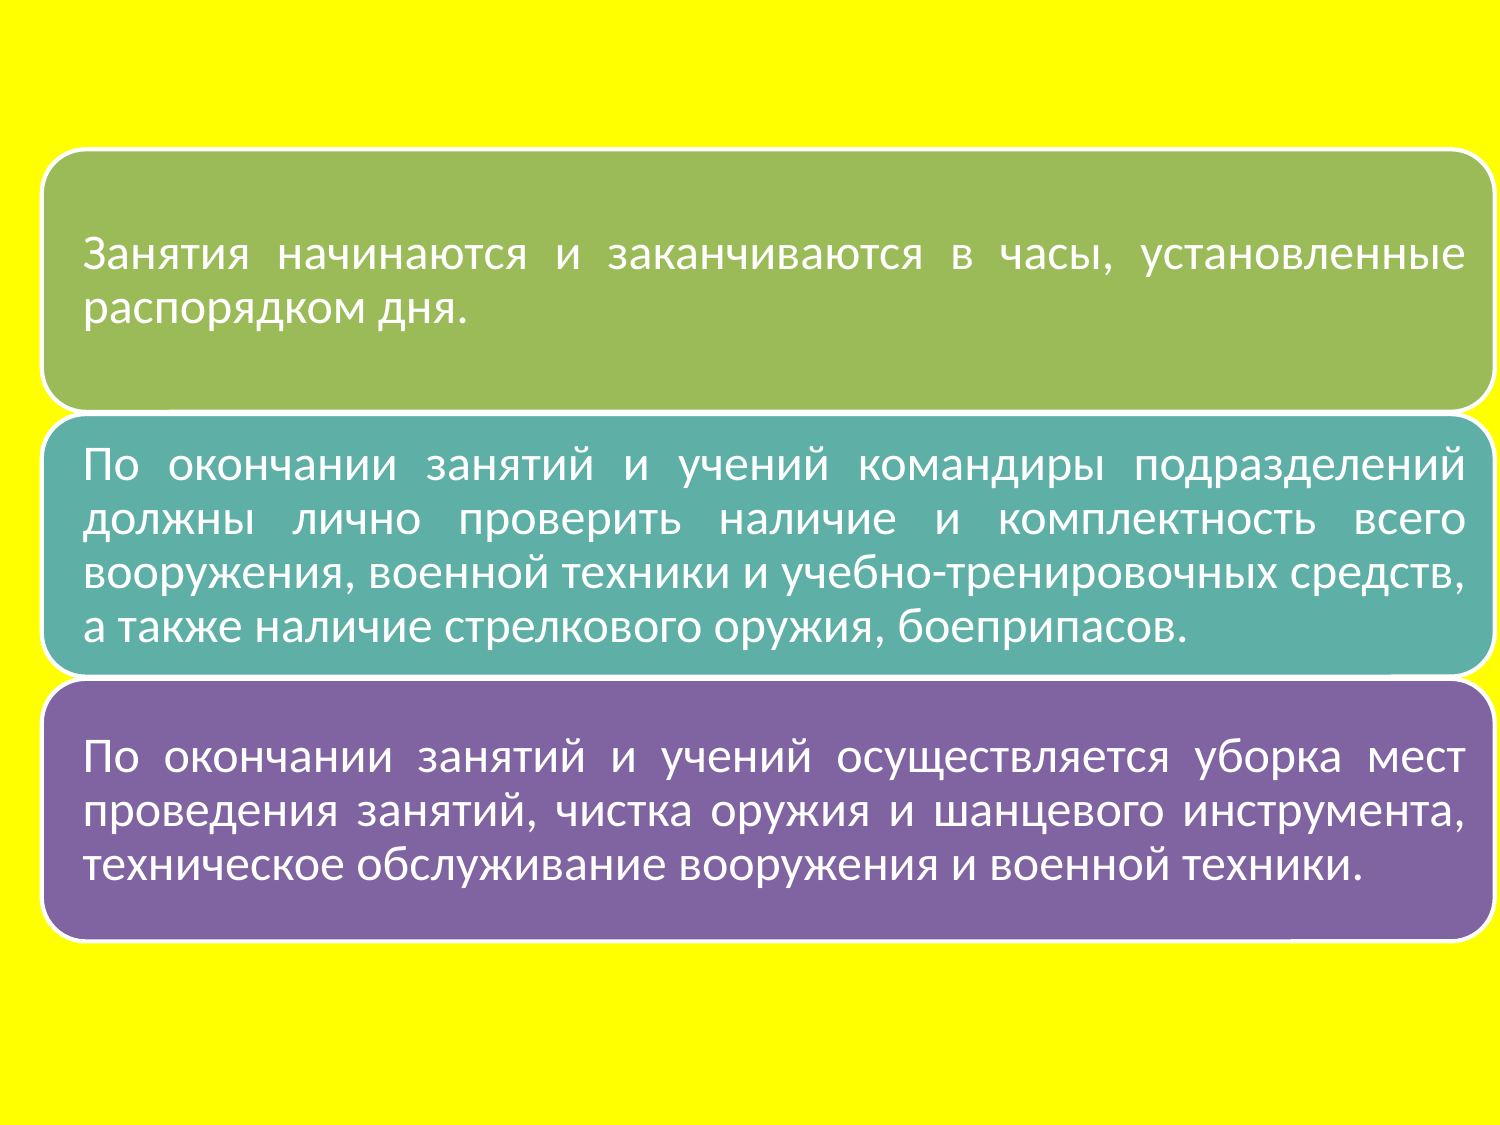

Занятия начинаются и заканчиваются в часы, установленные распорядком дня.
По окончании занятий и учений командиры подразделений должны лично проверить наличие и комплектность всего вооружения, военной техники и учебно-тренировочных средств, а также наличие стрелкового оружия, боеприпасов.
По окончании занятий и учений осуществляется уборка мест проведения занятий, чистка оружия и шанцевого инструмента, техническое обслуживание вооружения и военной техники.